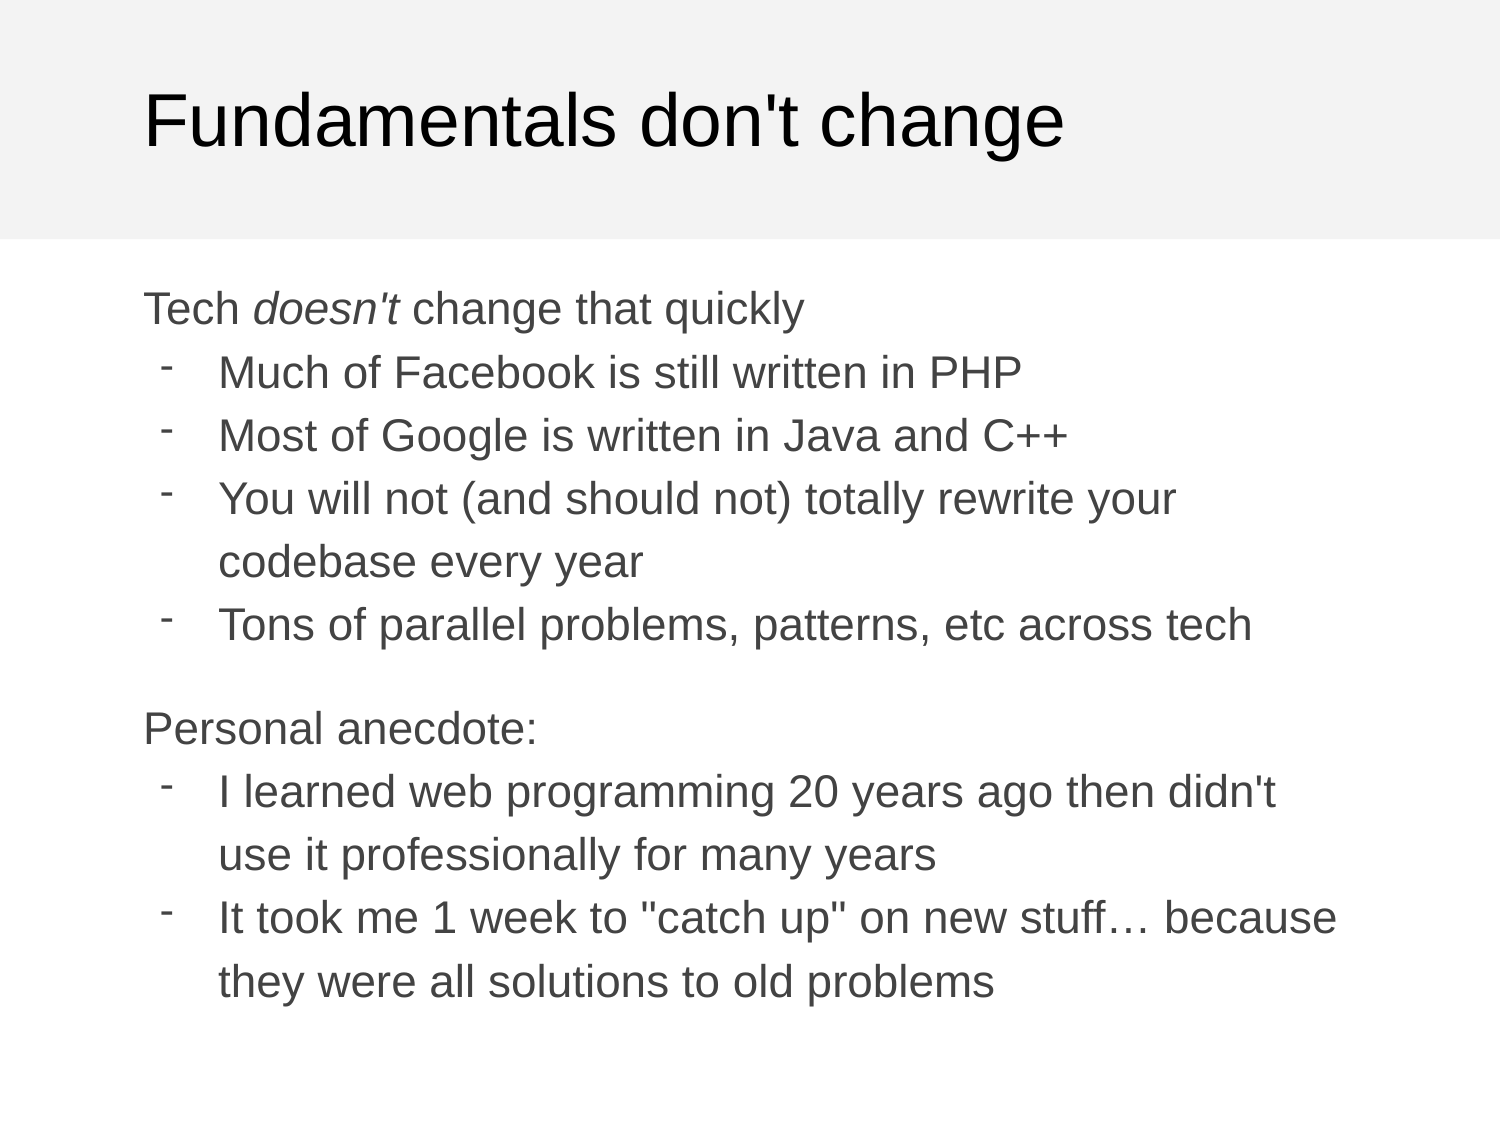

Fundamentals don't change
Tech doesn't change that quickly
Much of Facebook is still written in PHP
Most of Google is written in Java and C++
You will not (and should not) totally rewrite your codebase every year
Tons of parallel problems, patterns, etc across tech

Personal anecdote:
I learned web programming 20 years ago then didn't use it professionally for many years
It took me 1 week to "catch up" on new stuff… because they were all solutions to old problems